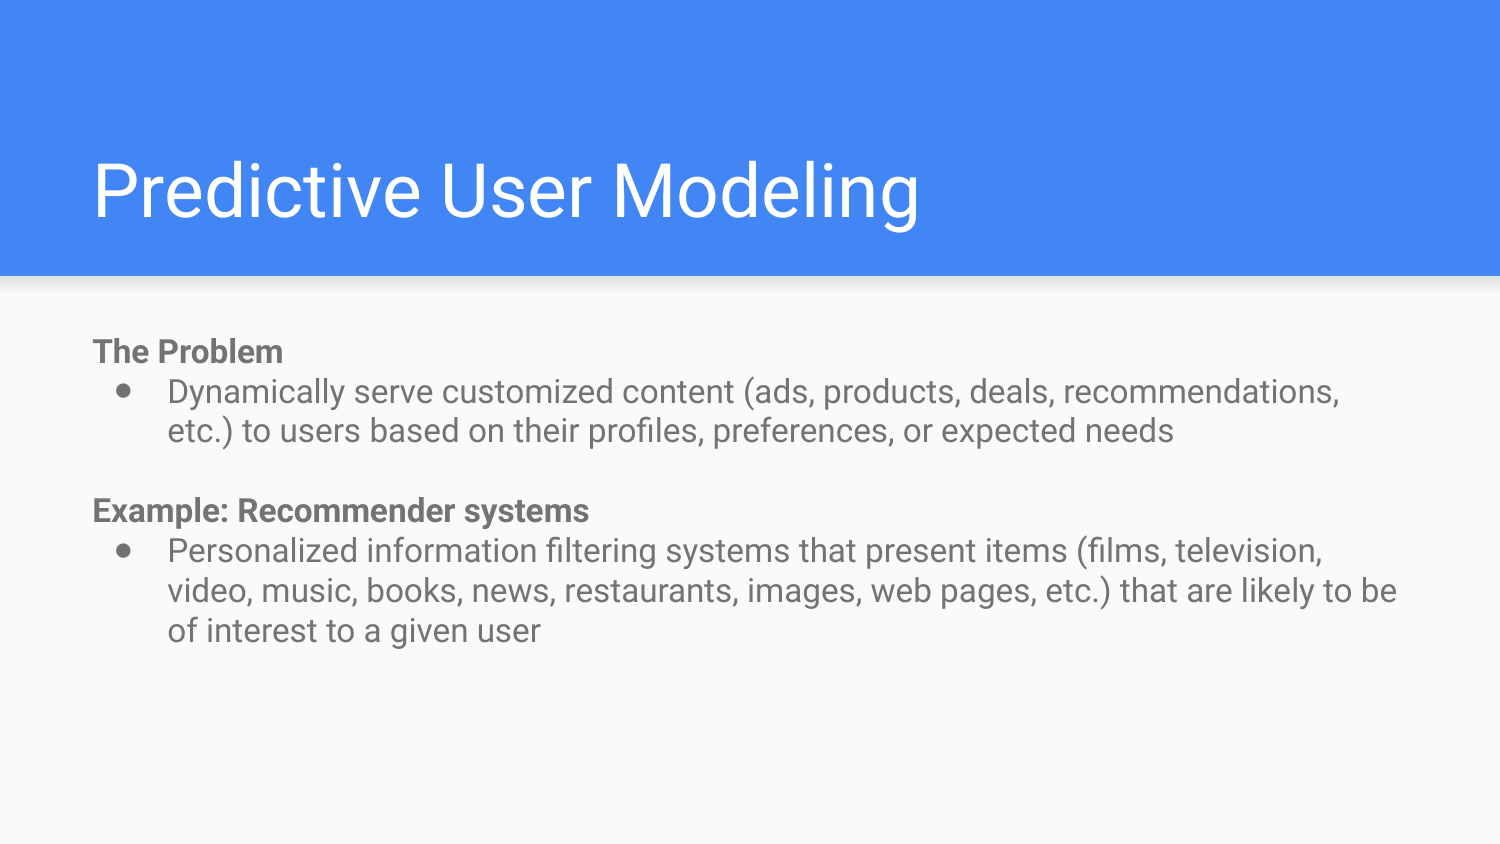

# Predictive User Modeling
The Problem
Dynamically serve customized content (ads, products, deals, recommendations, etc.) to users based on their profiles, preferences, or expected needs

Example: Recommender systems
Personalized information filtering systems that present items (films, television, video, music, books, news, restaurants, images, web pages, etc.) that are likely to be of interest to a given user